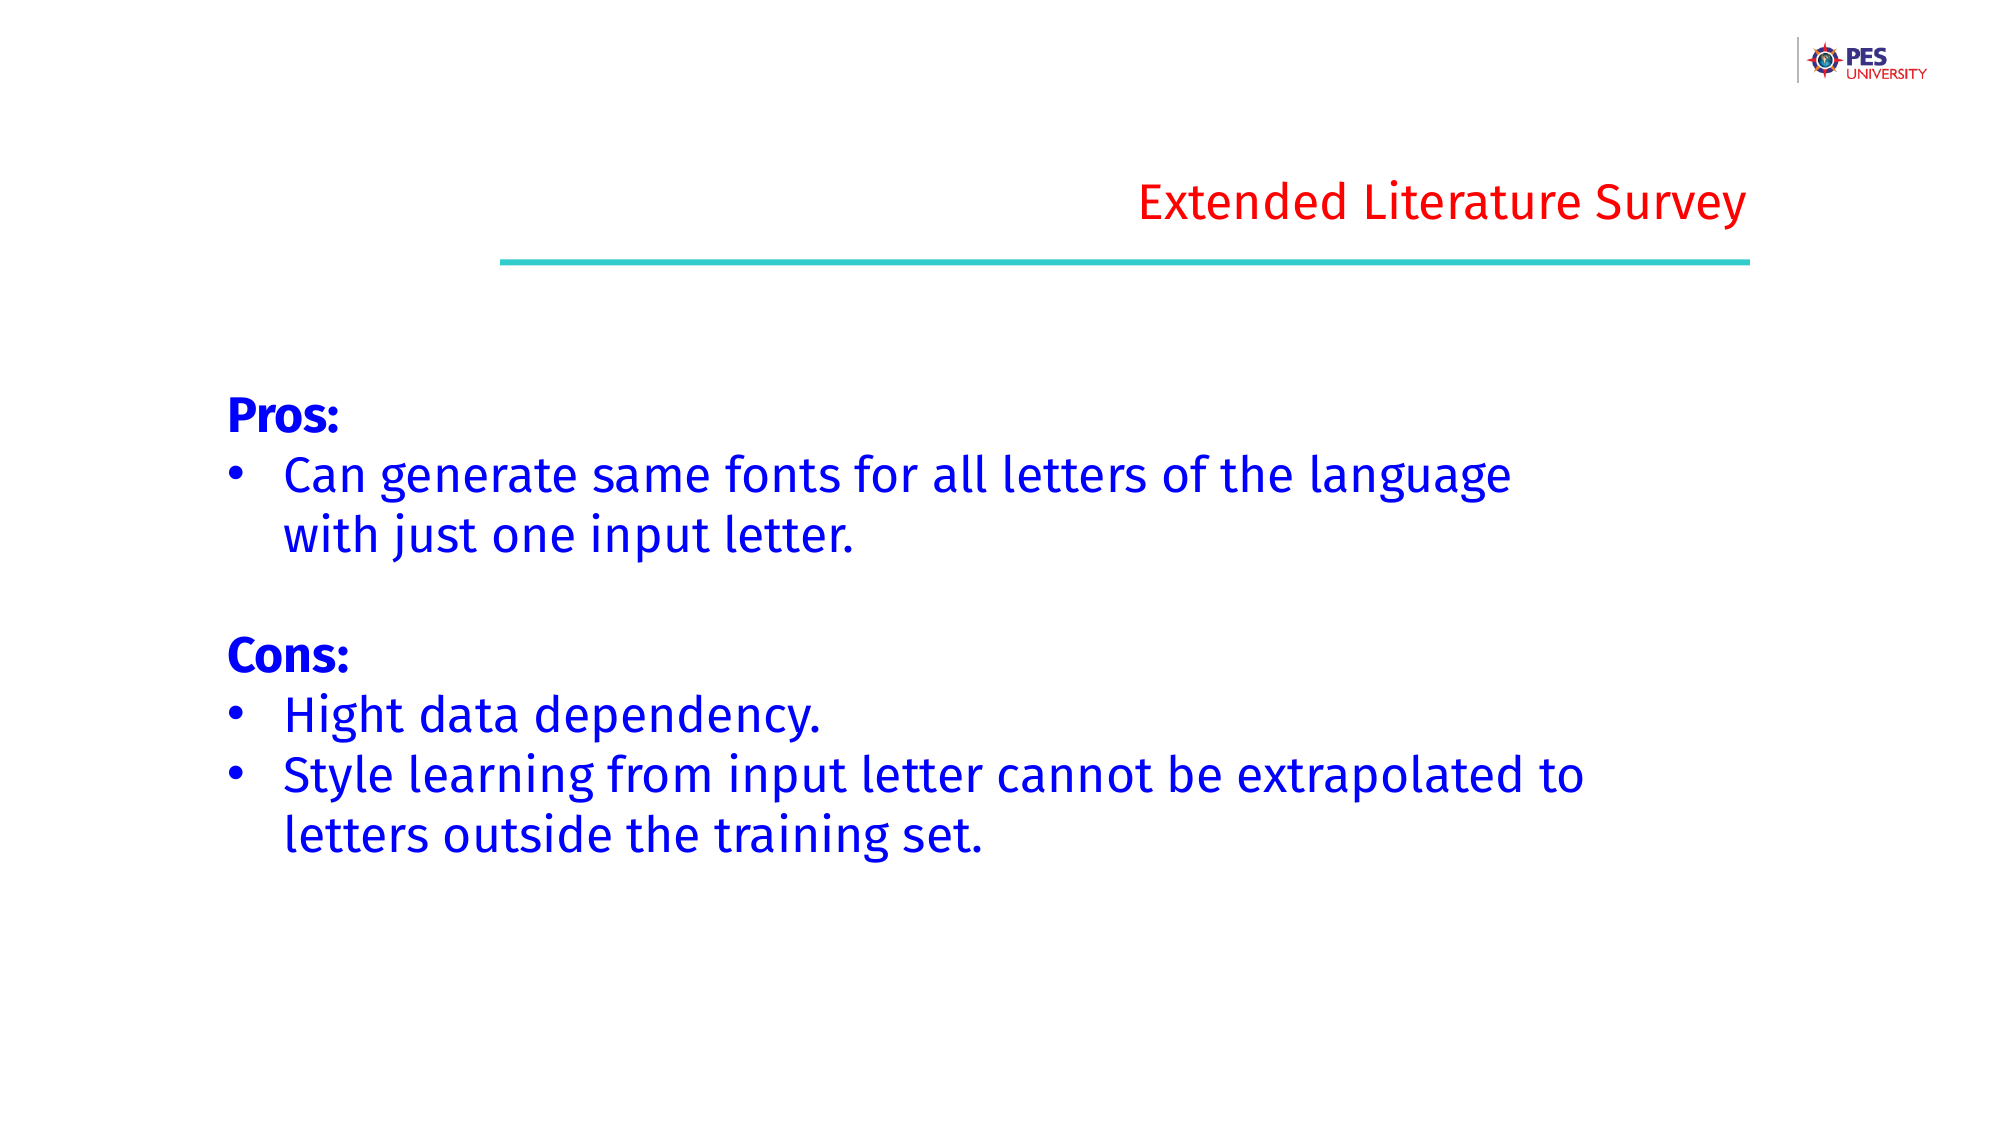

Extended Literature Survey

Pros:
Can generate same fonts for all letters of the language with just one input letter.

Cons:
Hight data dependency.
Style learning from input letter cannot be extrapolated to letters outside the training set.